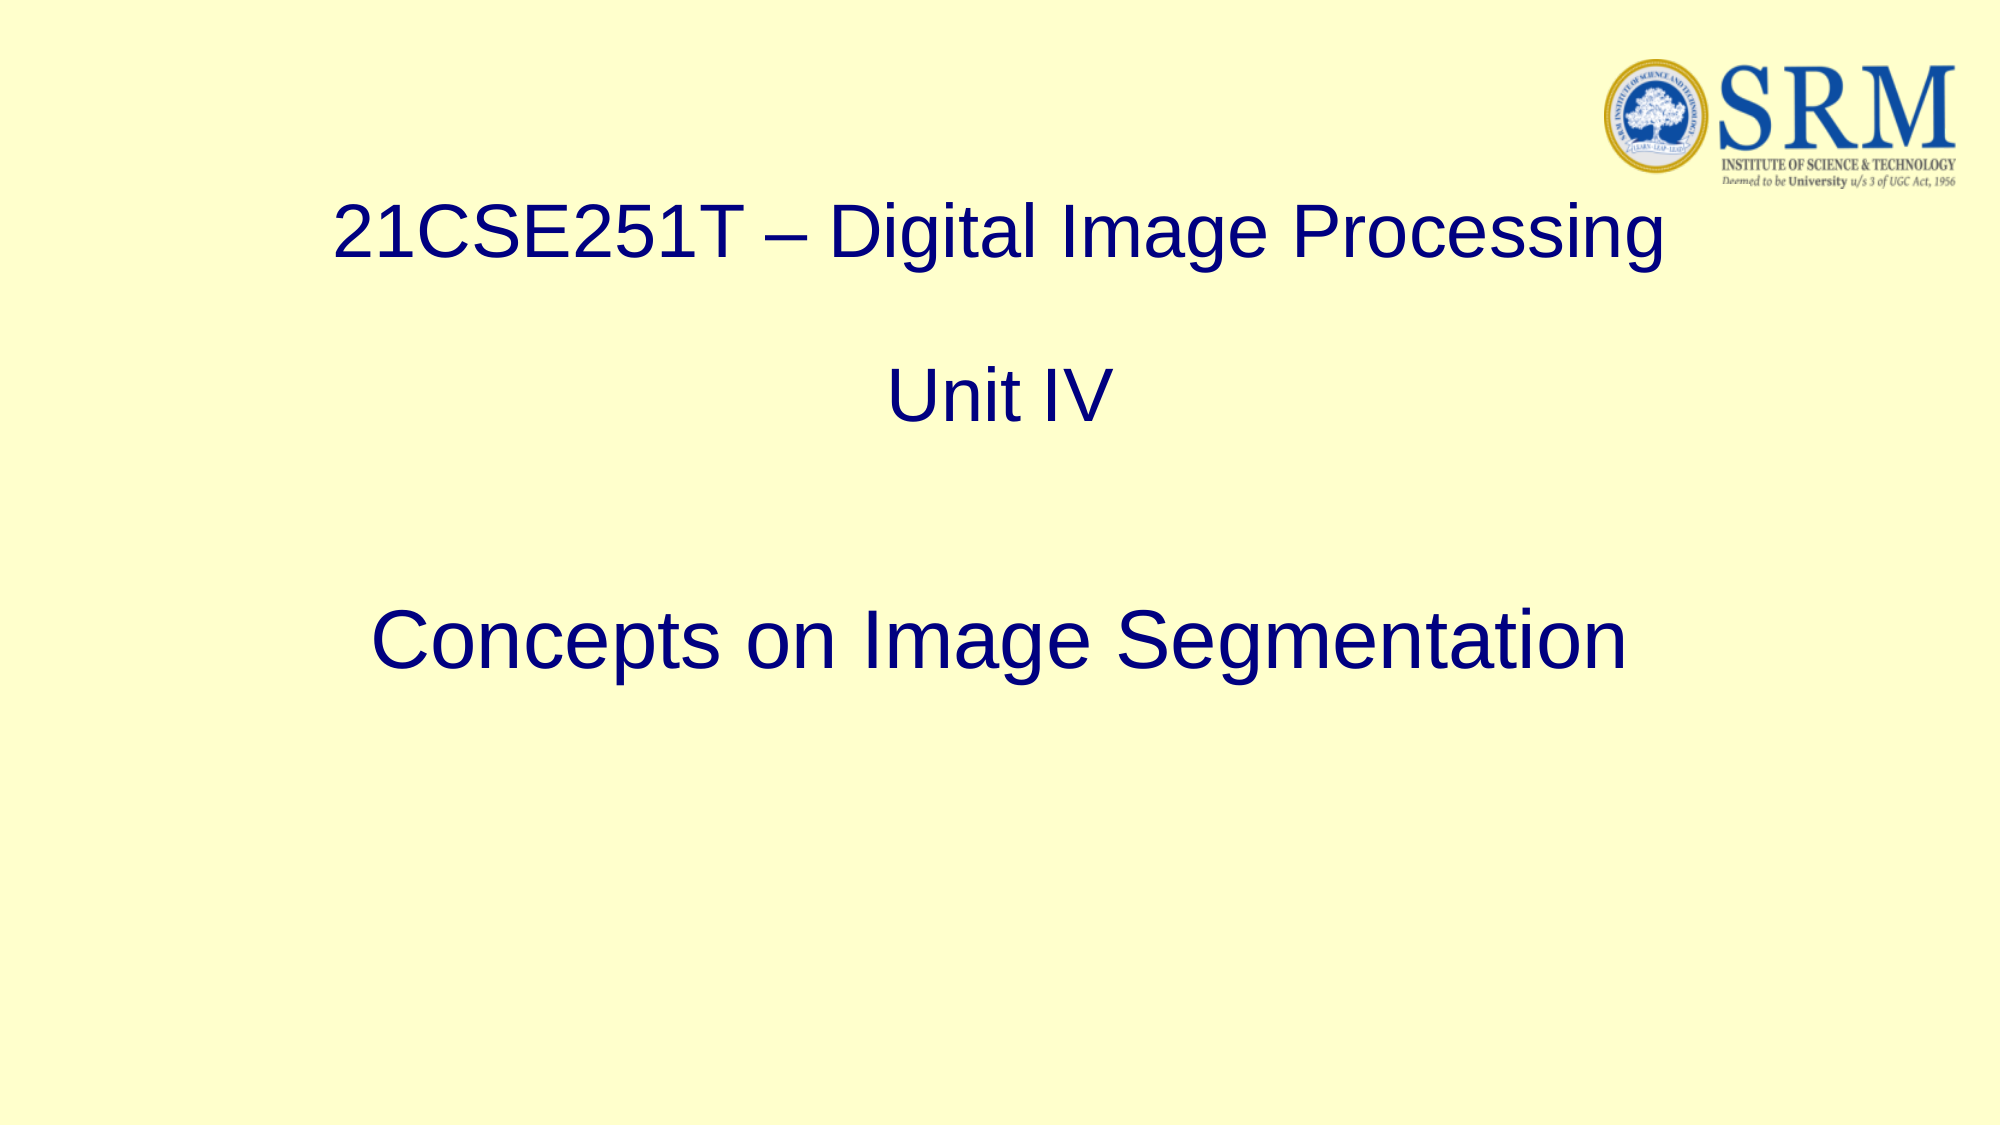

# 21CSE251T – Digital Image Processing Unit IV
Concepts on Image Segmentation